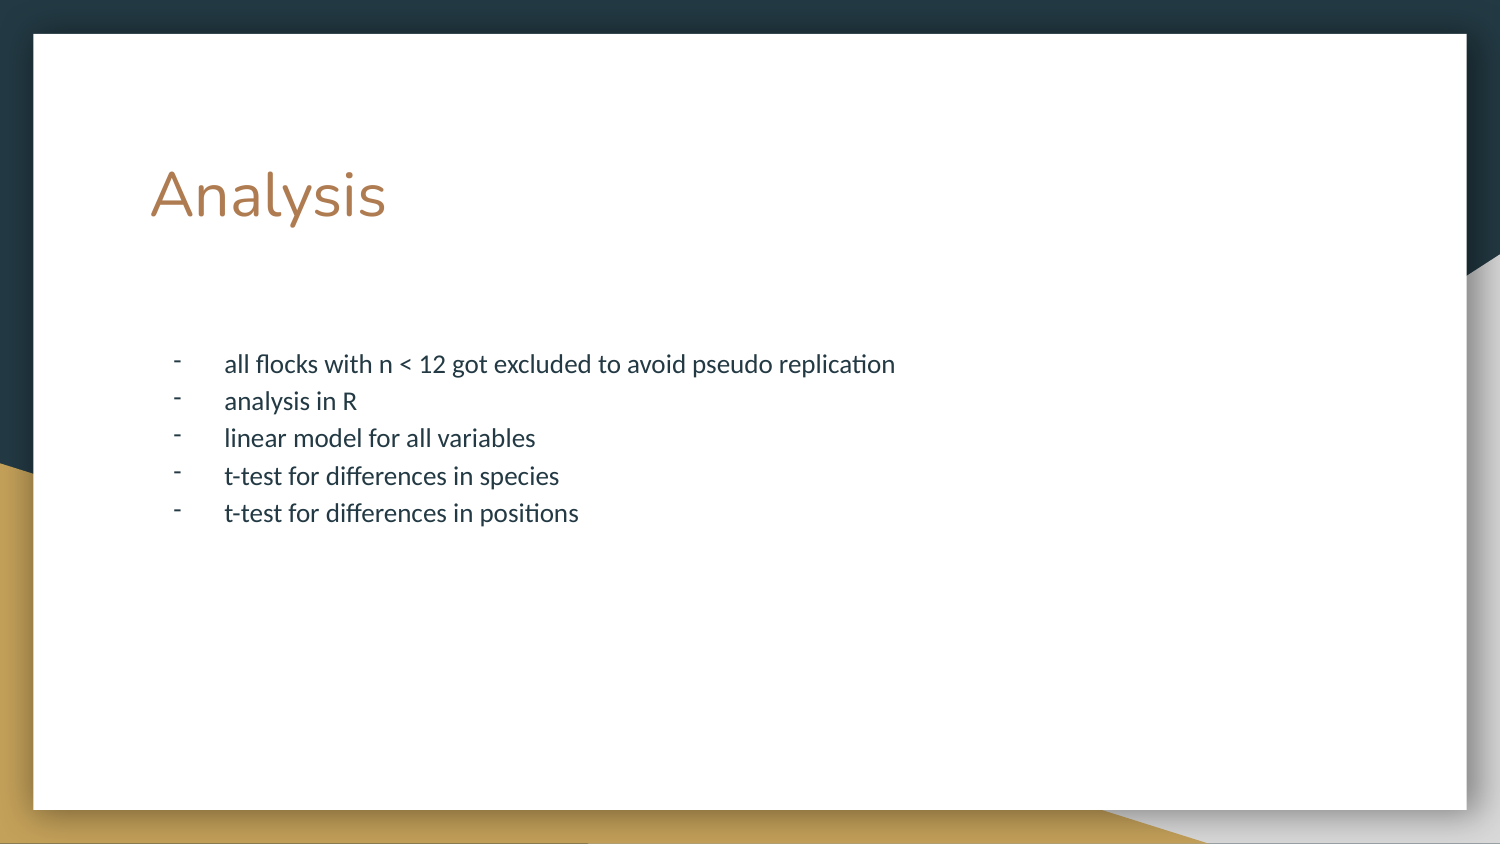

# Analysis
all flocks with n < 12 got excluded to avoid pseudo replication
analysis in R
linear model for all variables
t-test for differences in species
t-test for differences in positions